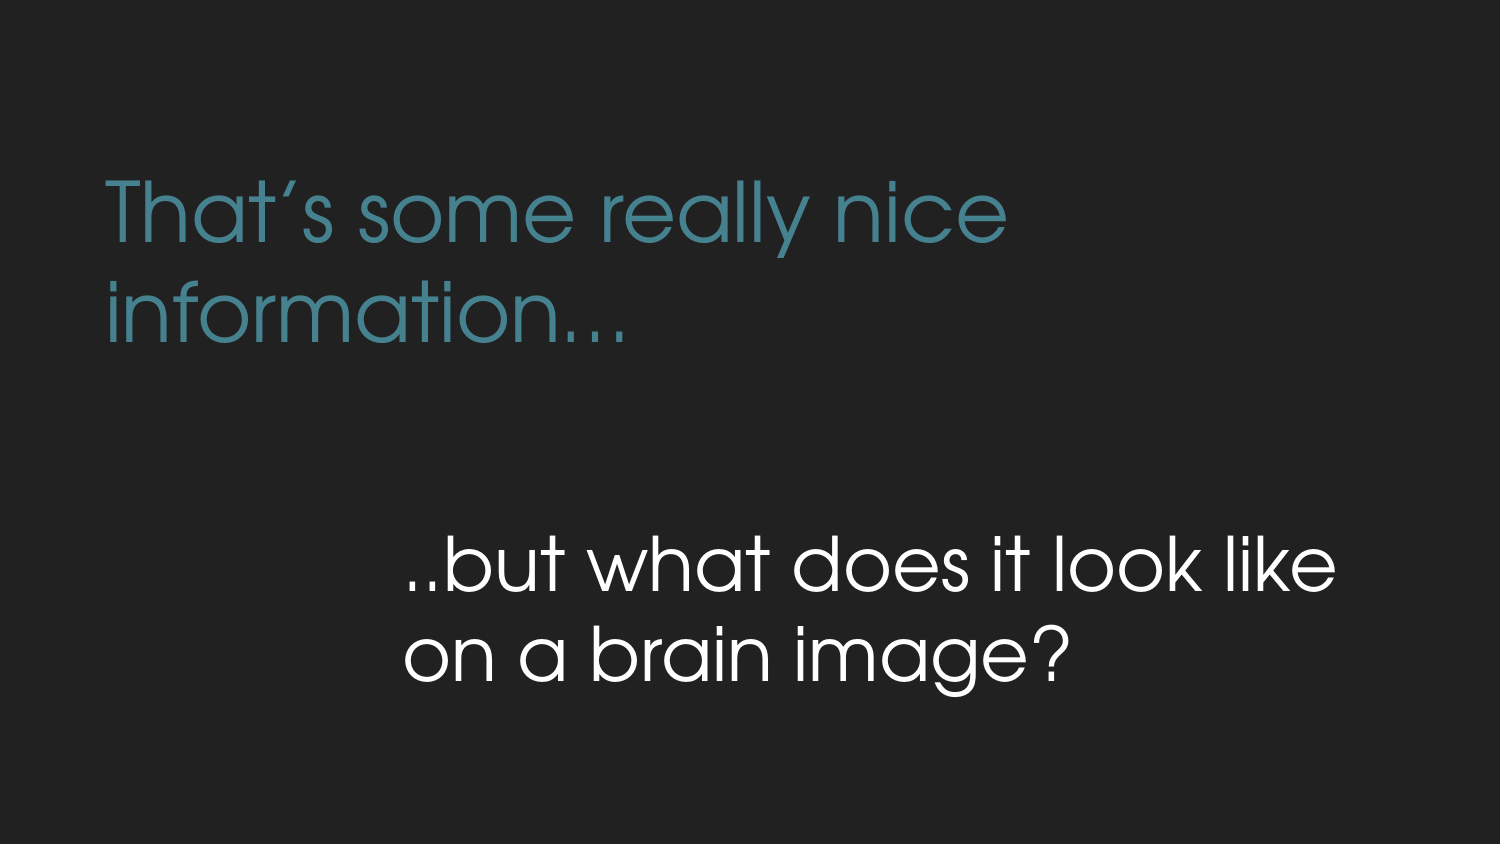

That’s some really nice information…
# ..but what does it look like on a brain image?